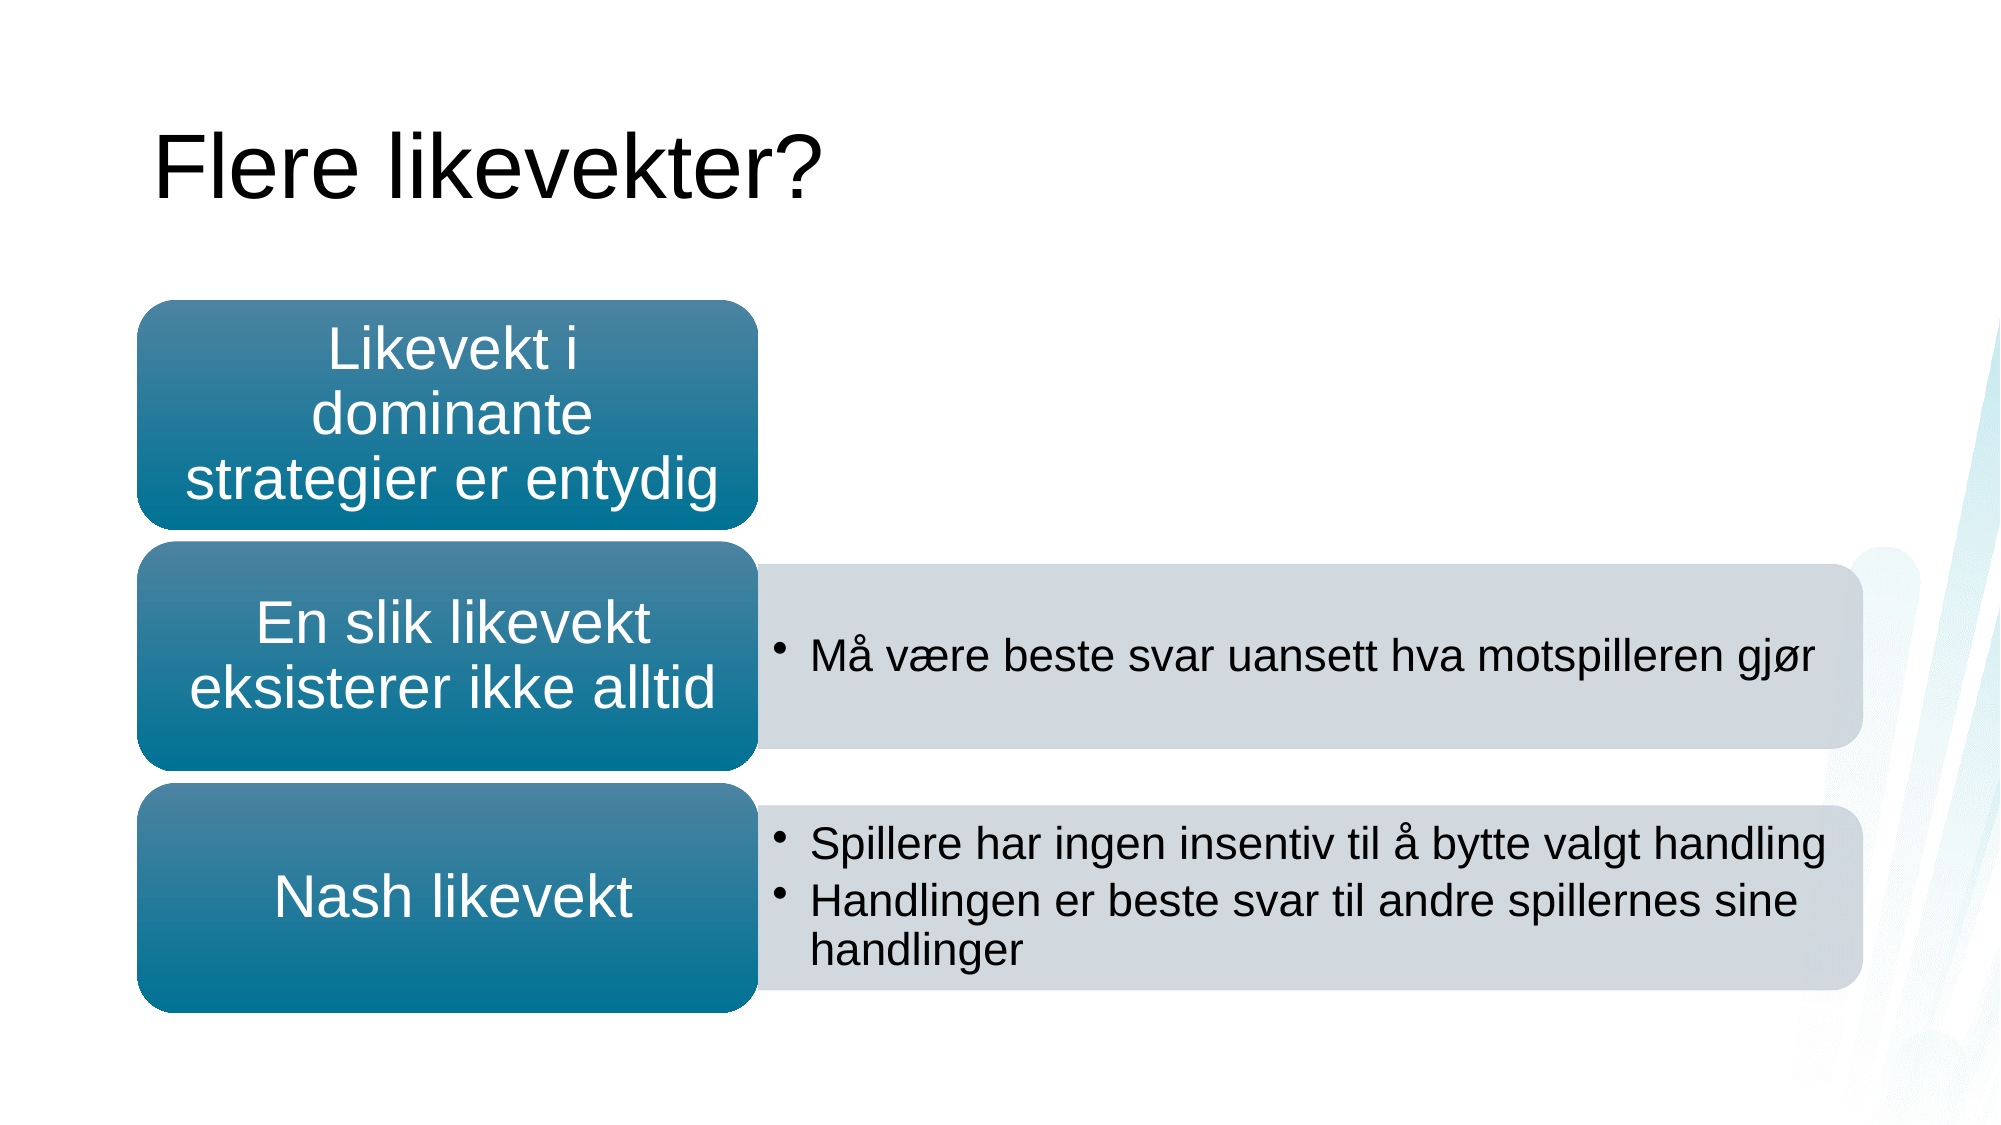

# Flere likevekter?
Likevekt i dominante strategier er entydig
Må være beste svar uansett hva motspilleren gjør
En slik likevekt eksisterer ikke alltid
Spillere har ingen insentiv til å bytte valgt handling
Handlingen er beste svar til andre spillernes sine handlinger
Nash likevekt